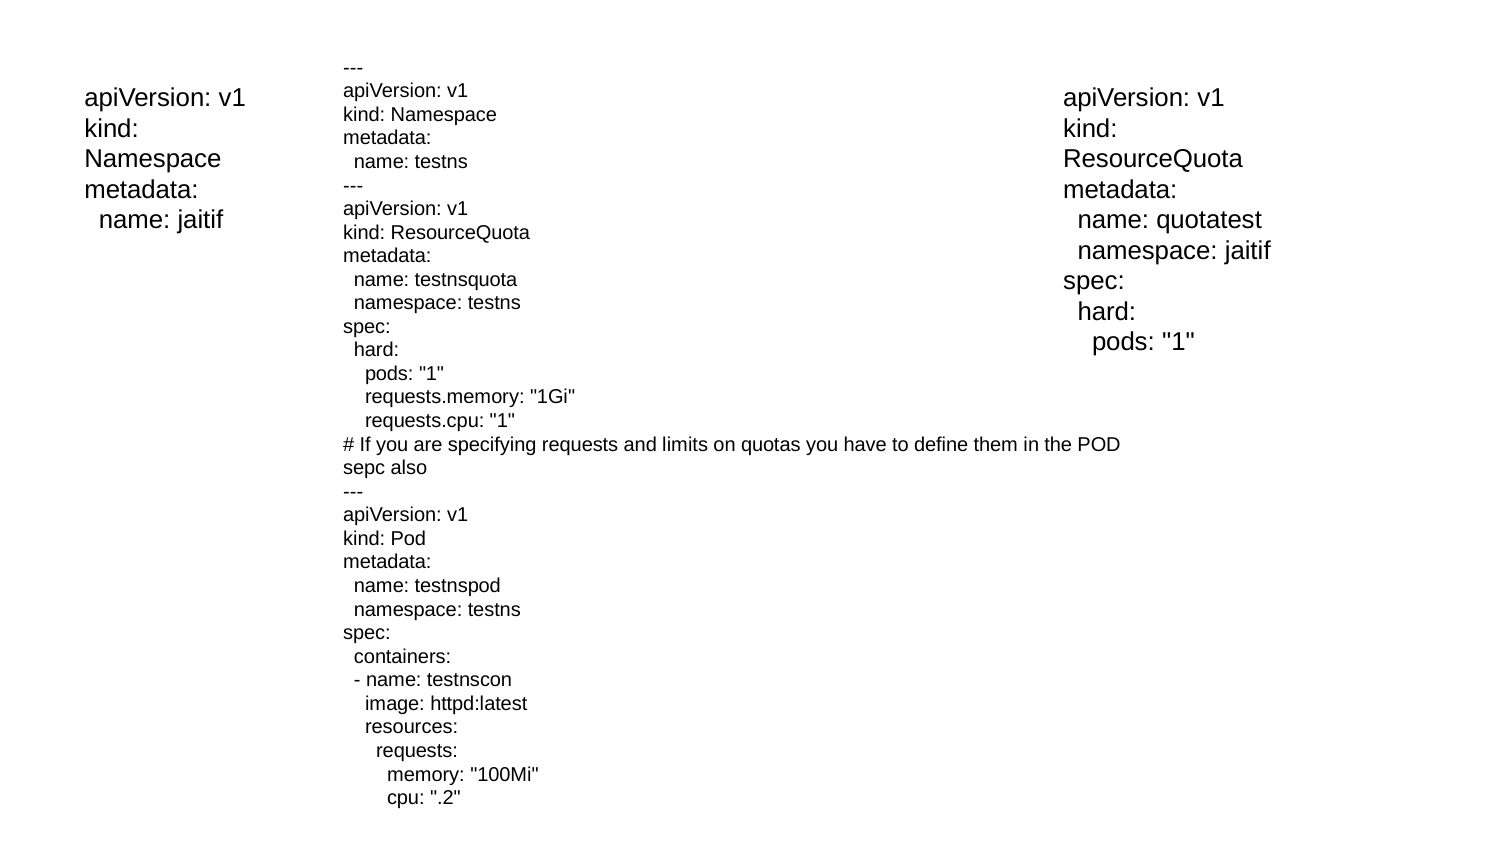

---
apiVersion: v1
kind: Namespace
metadata:
  name: testns
---
apiVersion: v1
kind: ResourceQuota
metadata:
  name: testnsquota
  namespace: testns
spec:
  hard:
    pods: "1"
    requests.memory: "1Gi"
    requests.cpu: "1"
# If you are specifying requests and limits on quotas you have to define them in the POD sepc also
---
apiVersion: v1
kind: Pod
metadata:
  name: testnspod
  namespace: testns
spec:
  containers:
  - name: testnscon
    image: httpd:latest
    resources:
      requests:
        memory: "100Mi"
        cpu: ".2"
apiVersion: v1
kind: Namespace
metadata:
  name: jaitif
apiVersion: v1
kind: ResourceQuota
metadata:
  name: quotatest
  namespace: jaitif
spec:
  hard:
    pods: "1"